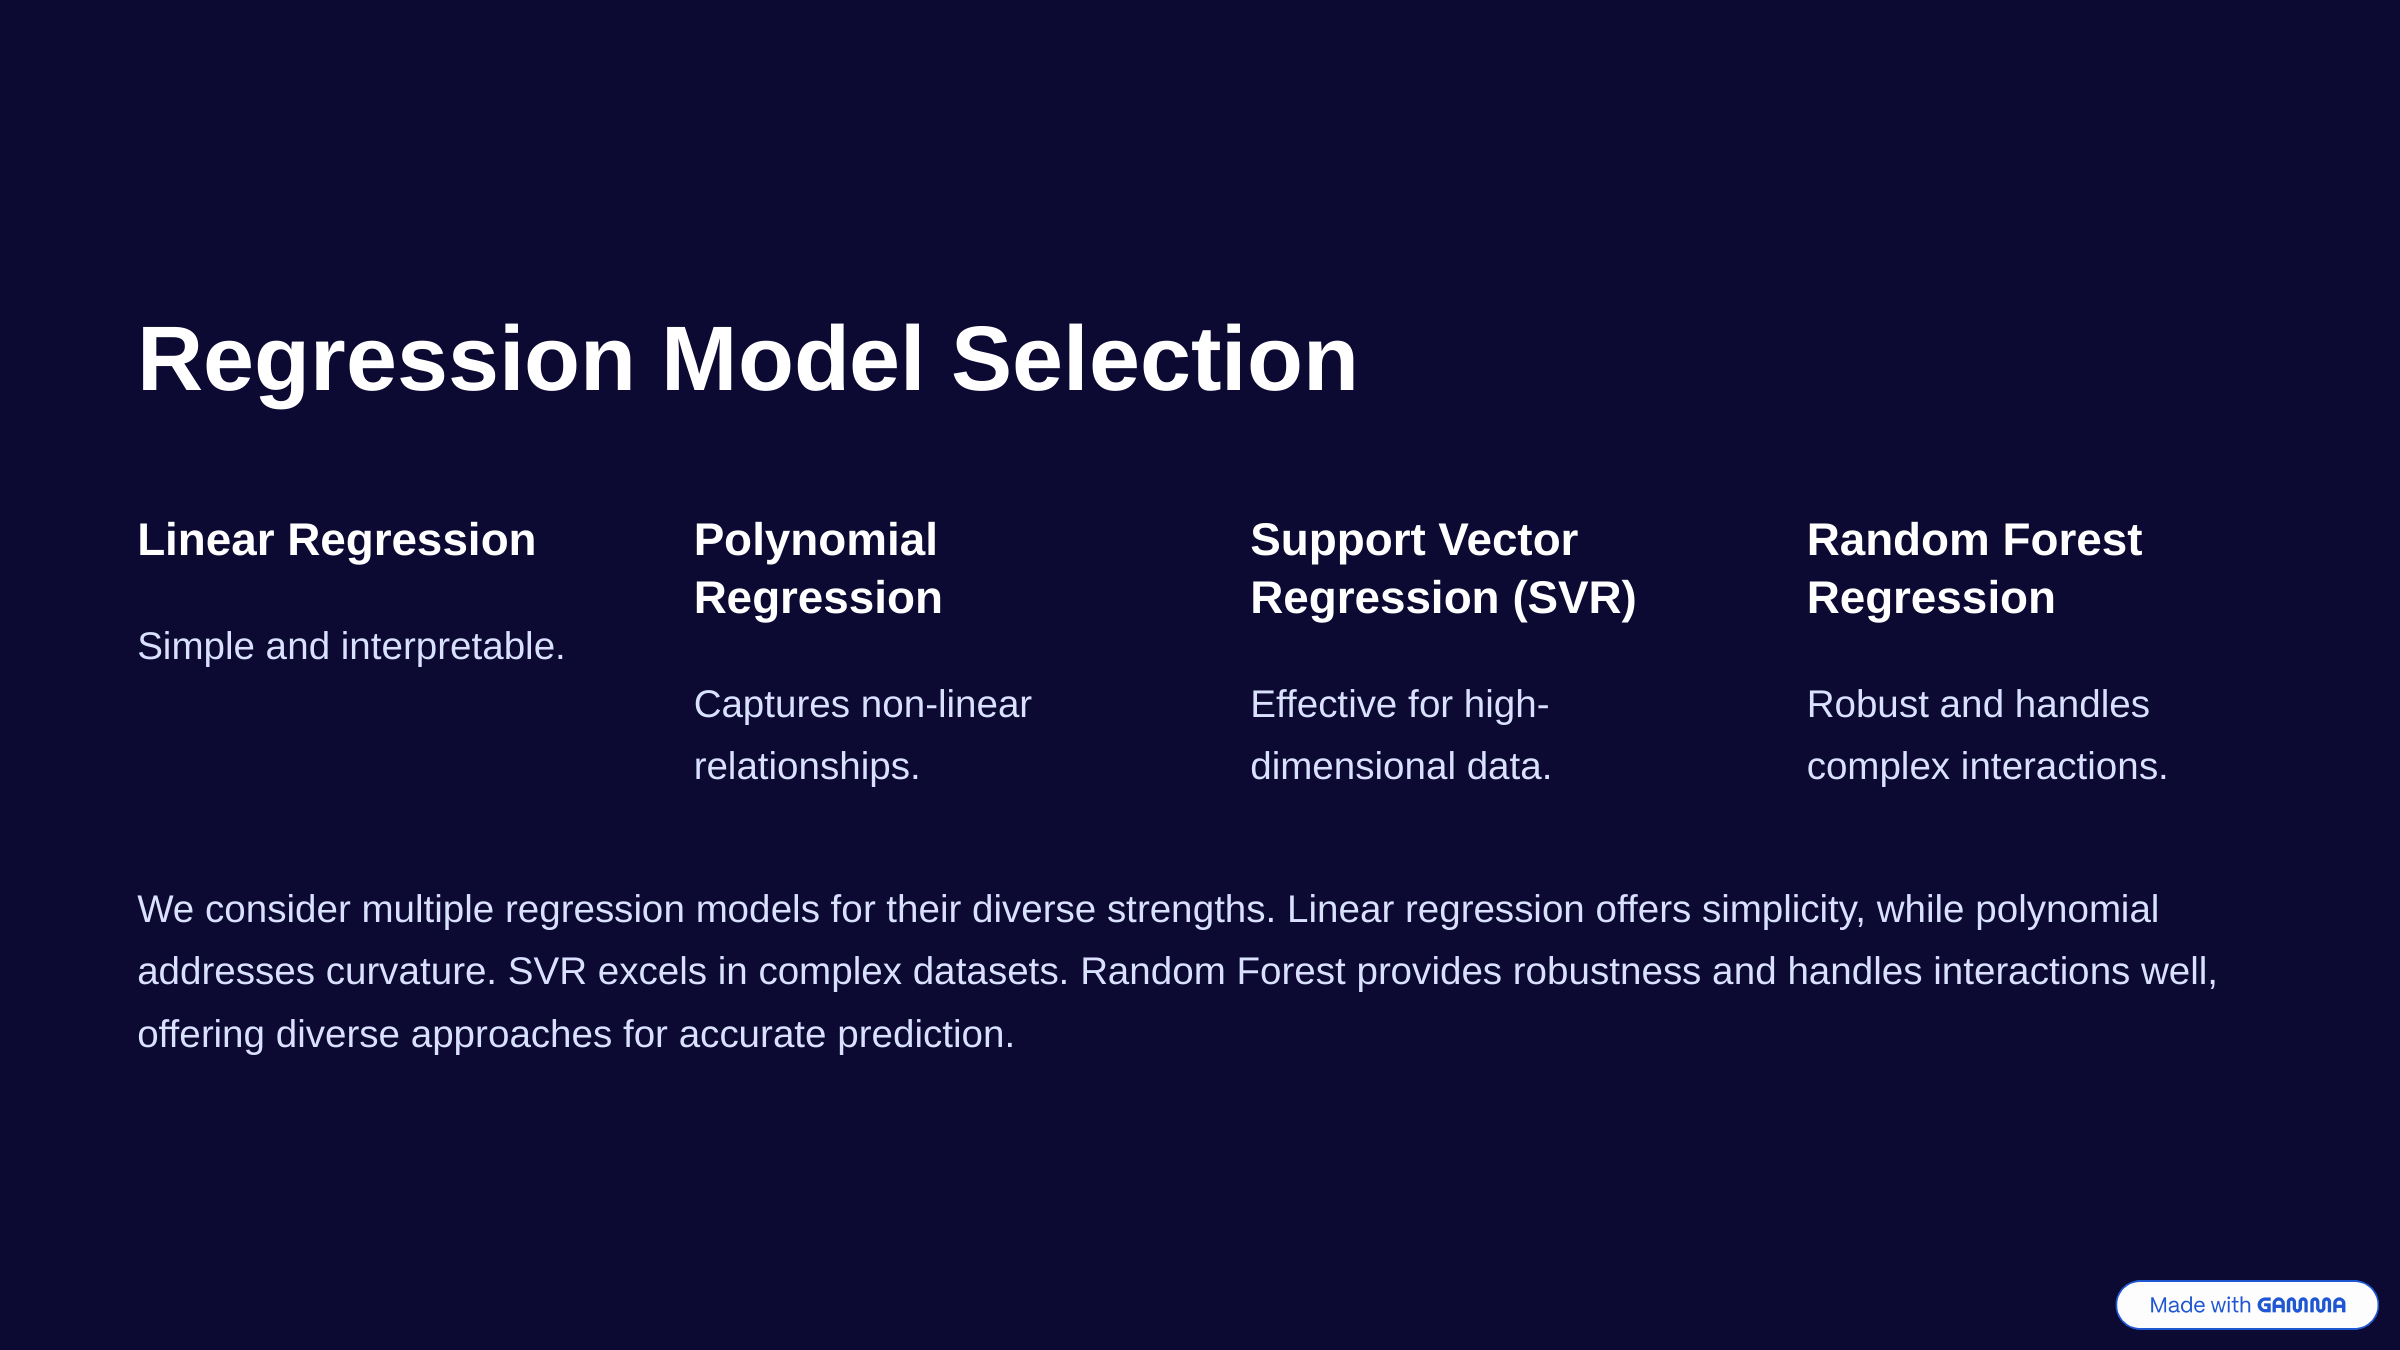

Regression Model Selection
Linear Regression
Polynomial Regression
Support Vector Regression (SVR)
Random Forest Regression
Simple and interpretable.
Captures non-linear relationships.
Effective for high-dimensional data.
Robust and handles complex interactions.
We consider multiple regression models for their diverse strengths. Linear regression offers simplicity, while polynomial addresses curvature. SVR excels in complex datasets. Random Forest provides robustness and handles interactions well, offering diverse approaches for accurate prediction.